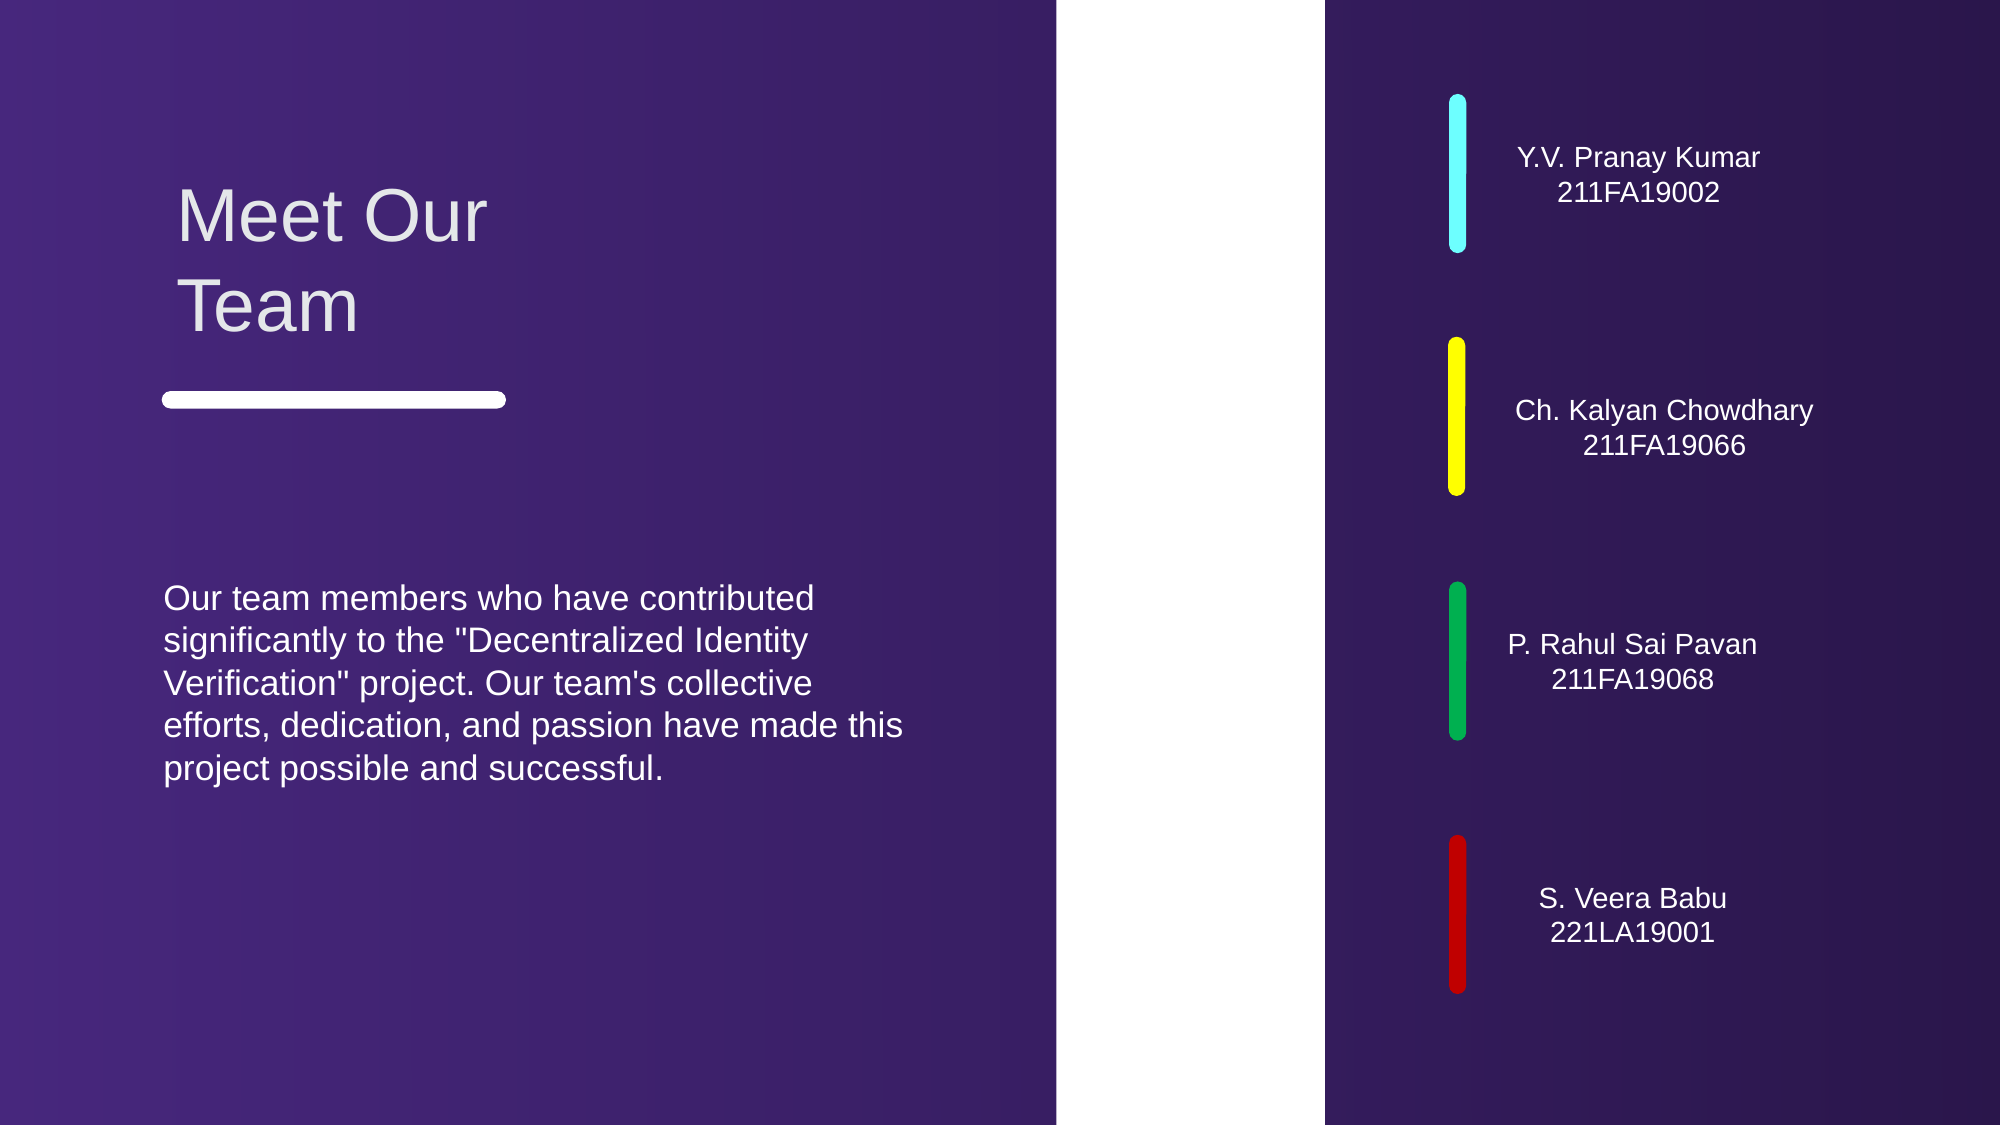

Y.V. Pranay Kumar
211FA19002

Ch. Kalyan Chowdhary
211FA19066

P. Rahul Sai Pavan
211FA19068

S. Veera Babu
221LA19001

Meet Our Team

Our team members who have contributed significantly to the "Decentralized Identity Verification" project. Our team's collective efforts, dedication, and passion have made this project possible and successful.